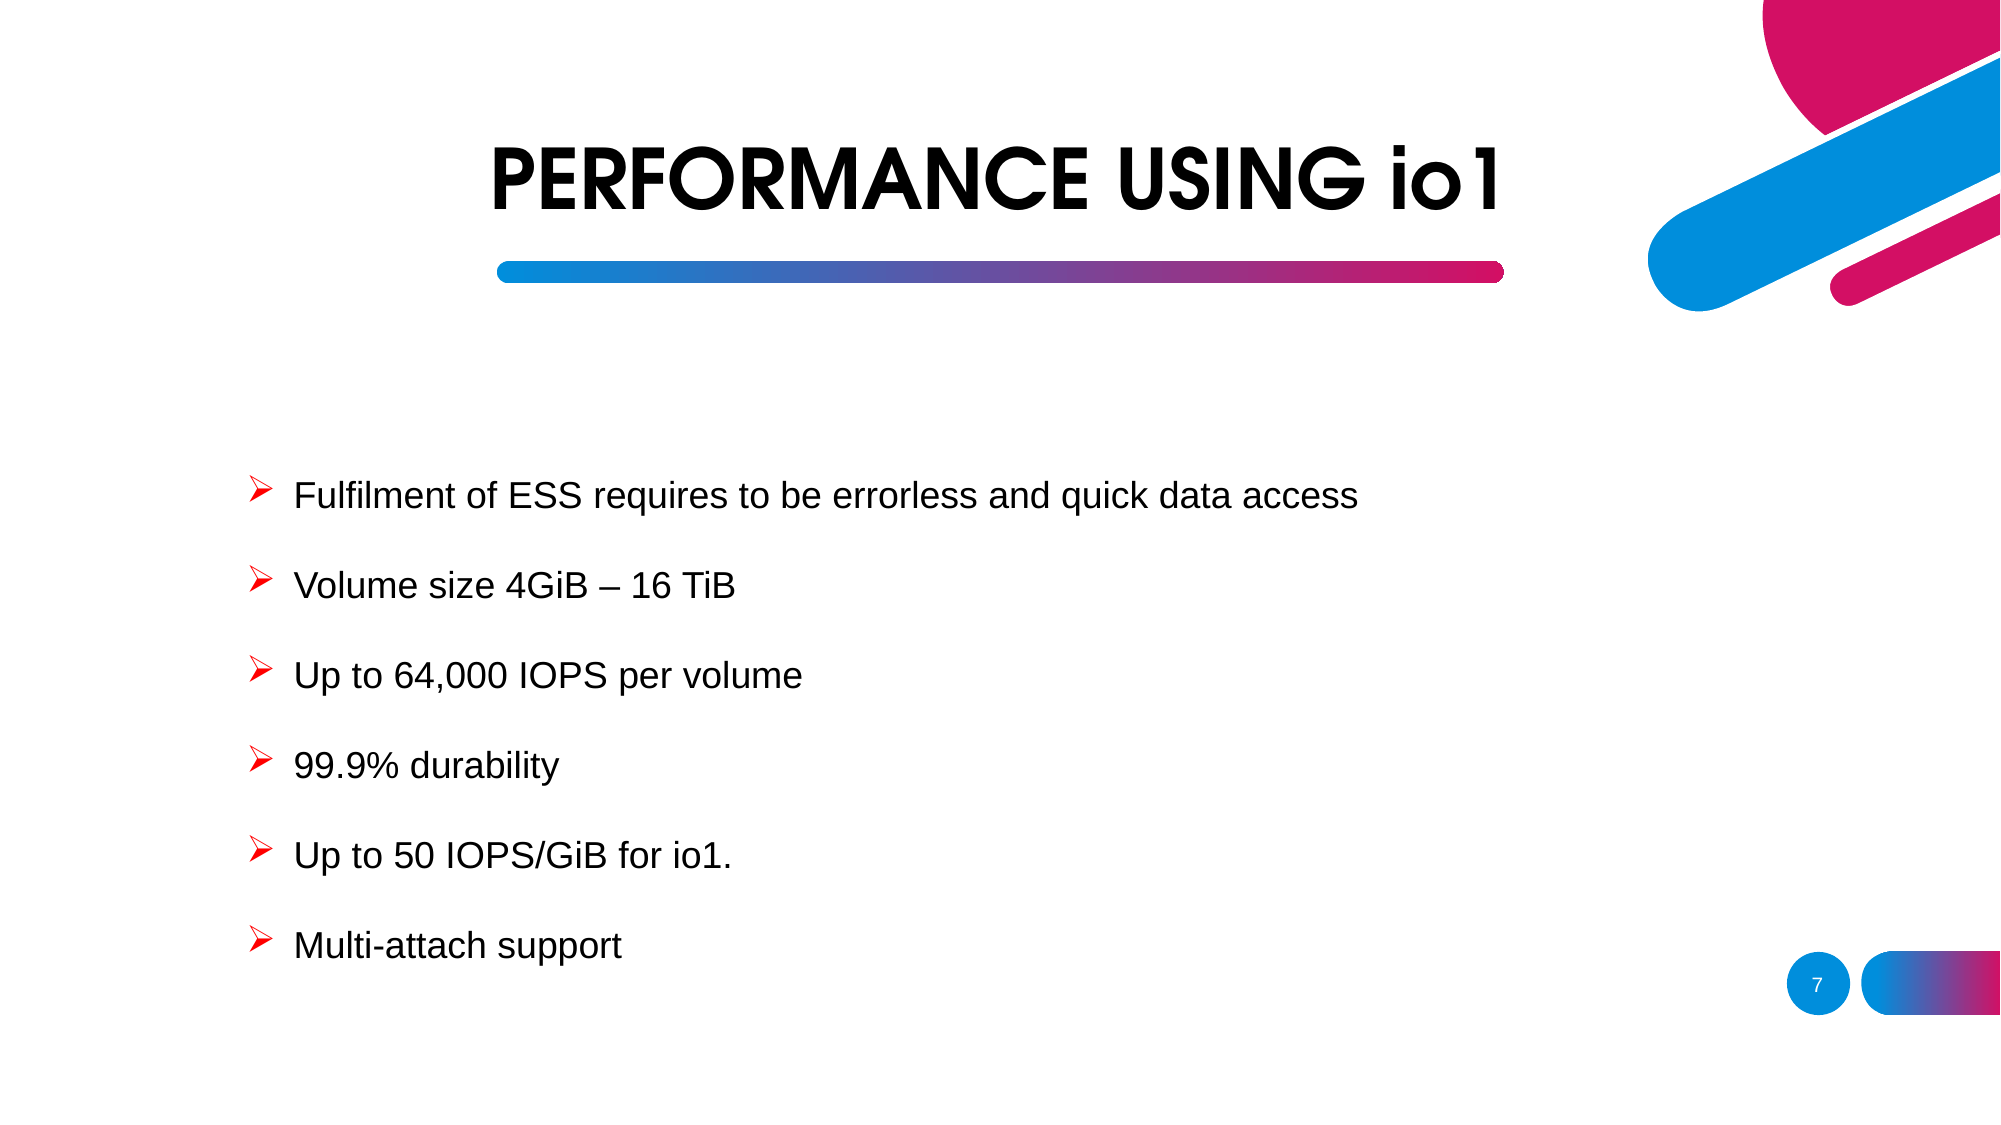

# PERFORMANCE USING io1
Fulfilment of ESS requires to be errorless and quick data access
Volume size 4GiB – 16 TiB
Up to 64,000 IOPS per volume
99.9% durability
Up to 50 IOPS/GiB for io1.
Multi-attach support
7